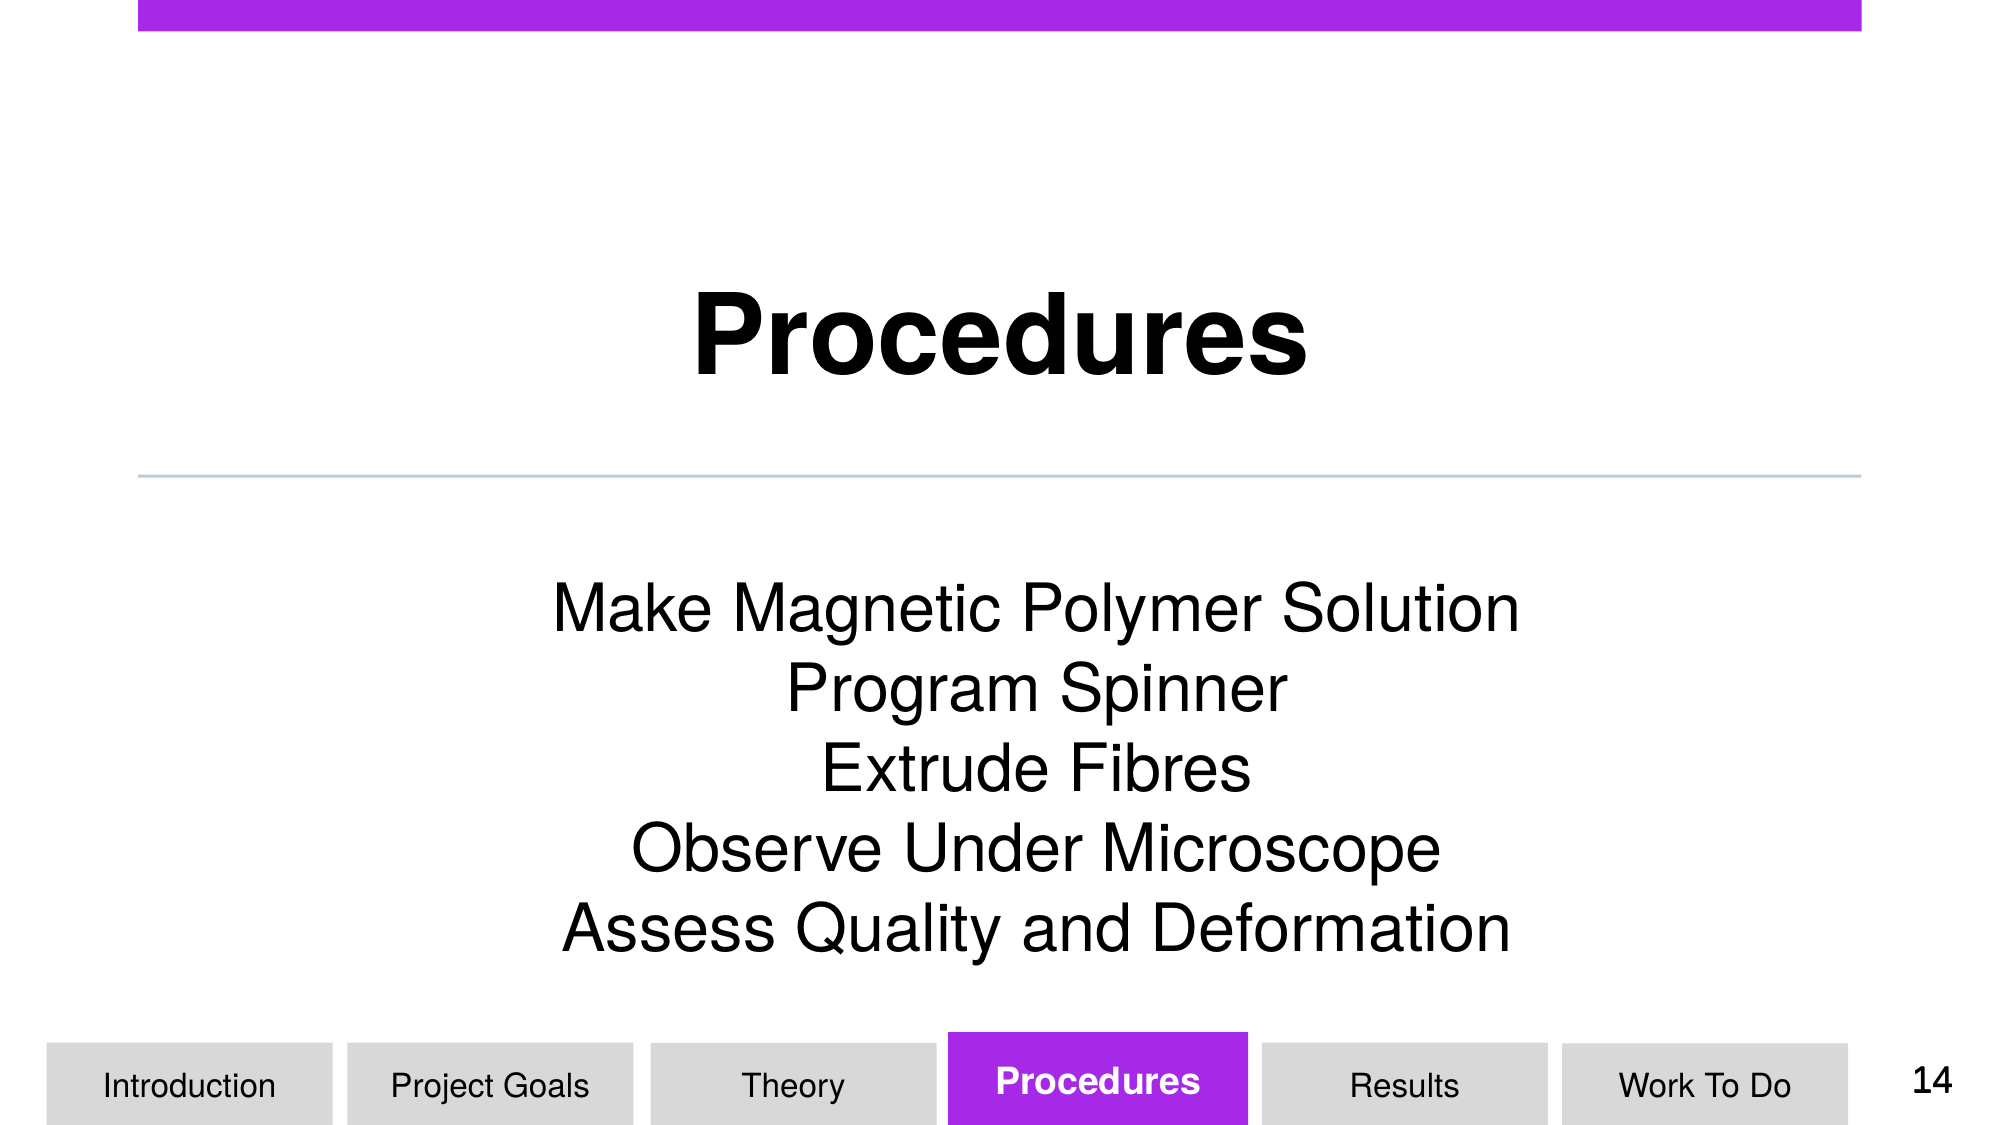

# Procedures

Make Magnetic Polymer Solution
Program Spinner
Extrude Fibres
Observe Under Microscope
Assess Quality and Deformation

Procedures
Introduction
Results
Project Goals
Work To Do
14
Theory
14
14